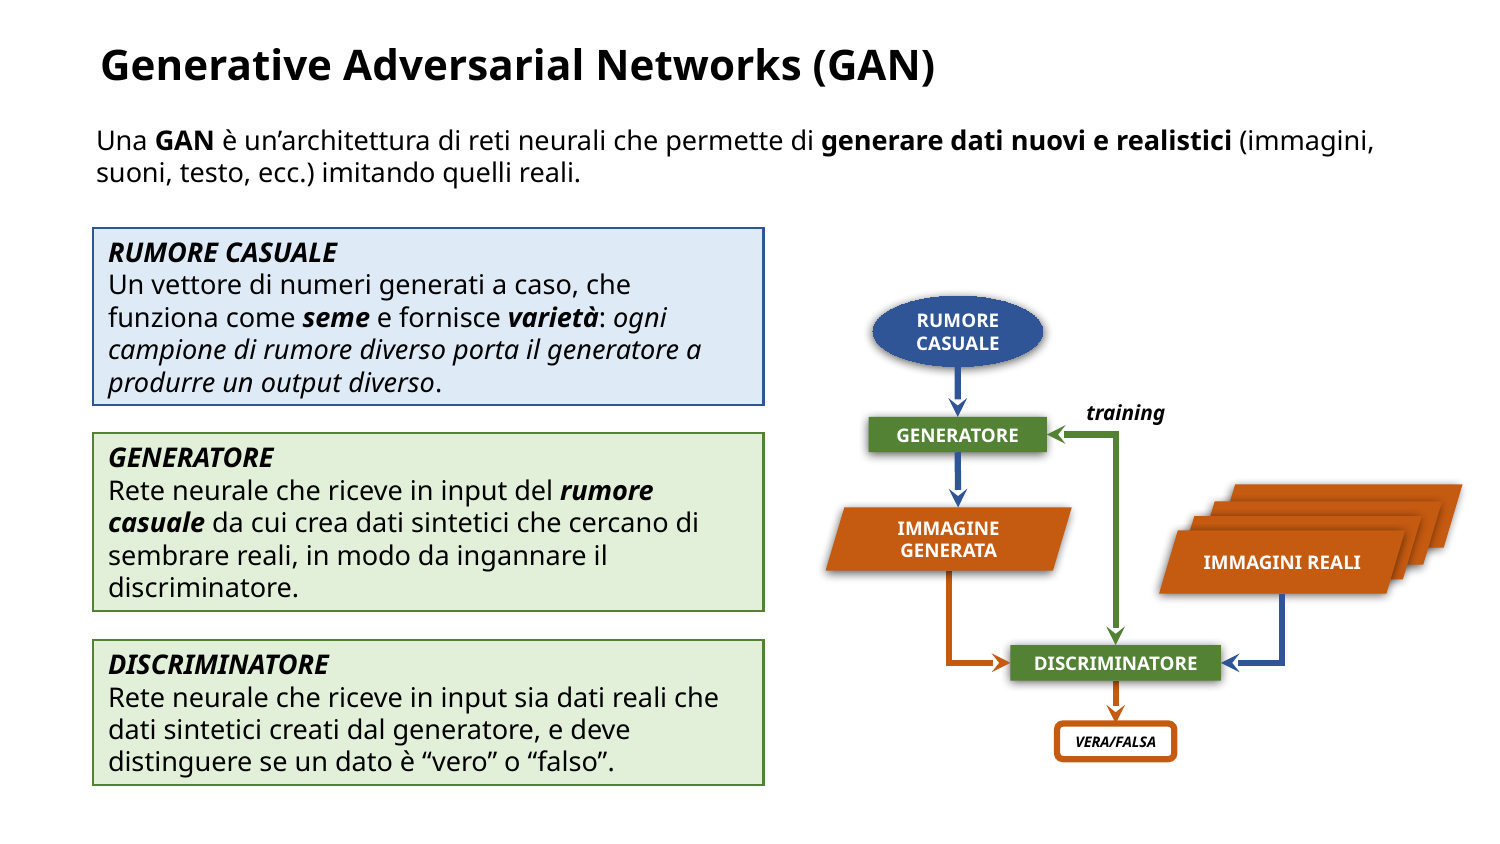

Generative Adversarial Networks (GAN)
Una GAN è un’architettura di reti neurali che permette di generare dati nuovi e realistici (immagini, suoni, testo, ecc.) imitando quelli reali.
RUMORE CASUALE
Un vettore di numeri generati a caso, che funziona come seme e fornisce varietà: ogni campione di rumore diverso porta il generatore a produrre un output diverso.
RUMORE CASUALE
training
GENERATORE

IMMAGINI REALI
IMMAGINE GENERATA
DISCRIMINATORE
VERA/FALSA
GENERATORE
Rete neurale che riceve in input del rumore casuale da cui crea dati sintetici che cercano di sembrare reali, in modo da ingannare il discriminatore.
DISCRIMINATORE
Rete neurale che riceve in input sia dati reali che dati sintetici creati dal generatore, e deve distinguere se un dato è “vero” o “falso”.